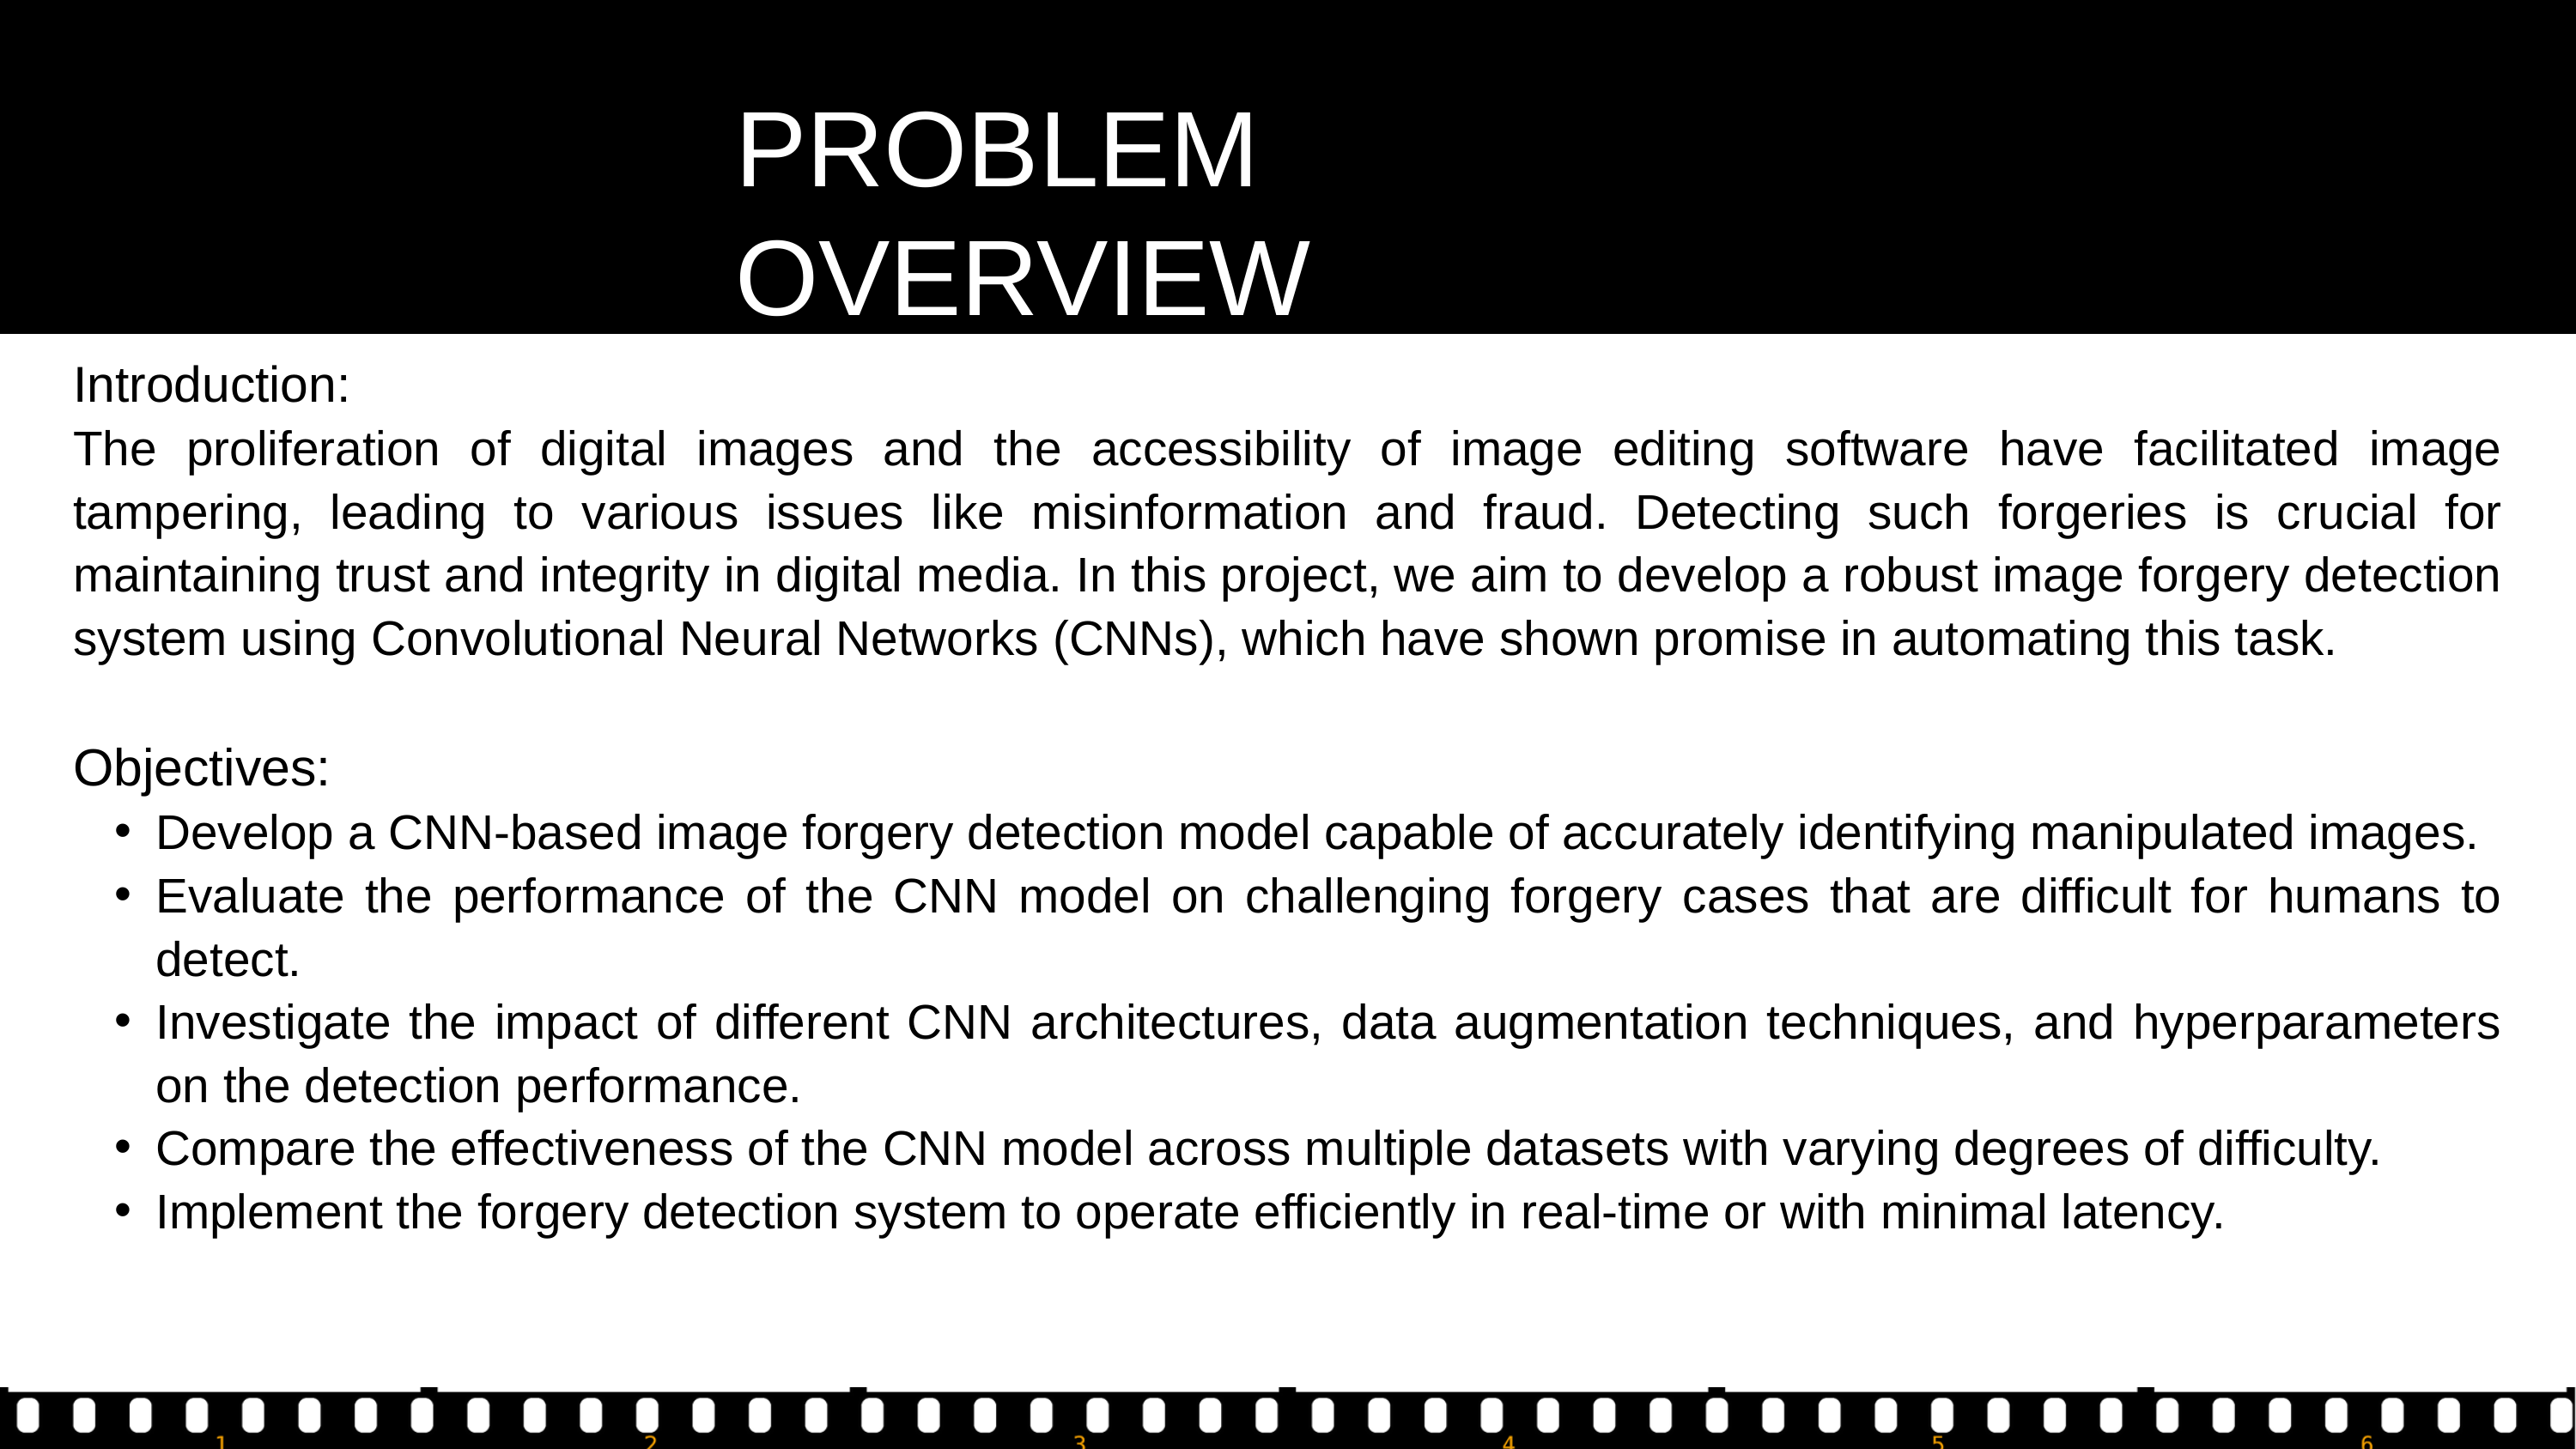

PROBLEM OVERVIEW
Introduction:
The proliferation of digital images and the accessibility of image editing software have facilitated image tampering, leading to various issues like misinformation and fraud. Detecting such forgeries is crucial for maintaining trust and integrity in digital media. In this project, we aim to develop a robust image forgery detection system using Convolutional Neural Networks (CNNs), which have shown promise in automating this task.

Objectives:
Develop a CNN-based image forgery detection model capable of accurately identifying manipulated images.
Evaluate the performance of the CNN model on challenging forgery cases that are difficult for humans to detect.
Investigate the impact of different CNN architectures, data augmentation techniques, and hyperparameters on the detection performance.
Compare the effectiveness of the CNN model across multiple datasets with varying degrees of difficulty.
Implement the forgery detection system to operate efficiently in real-time or with minimal latency.